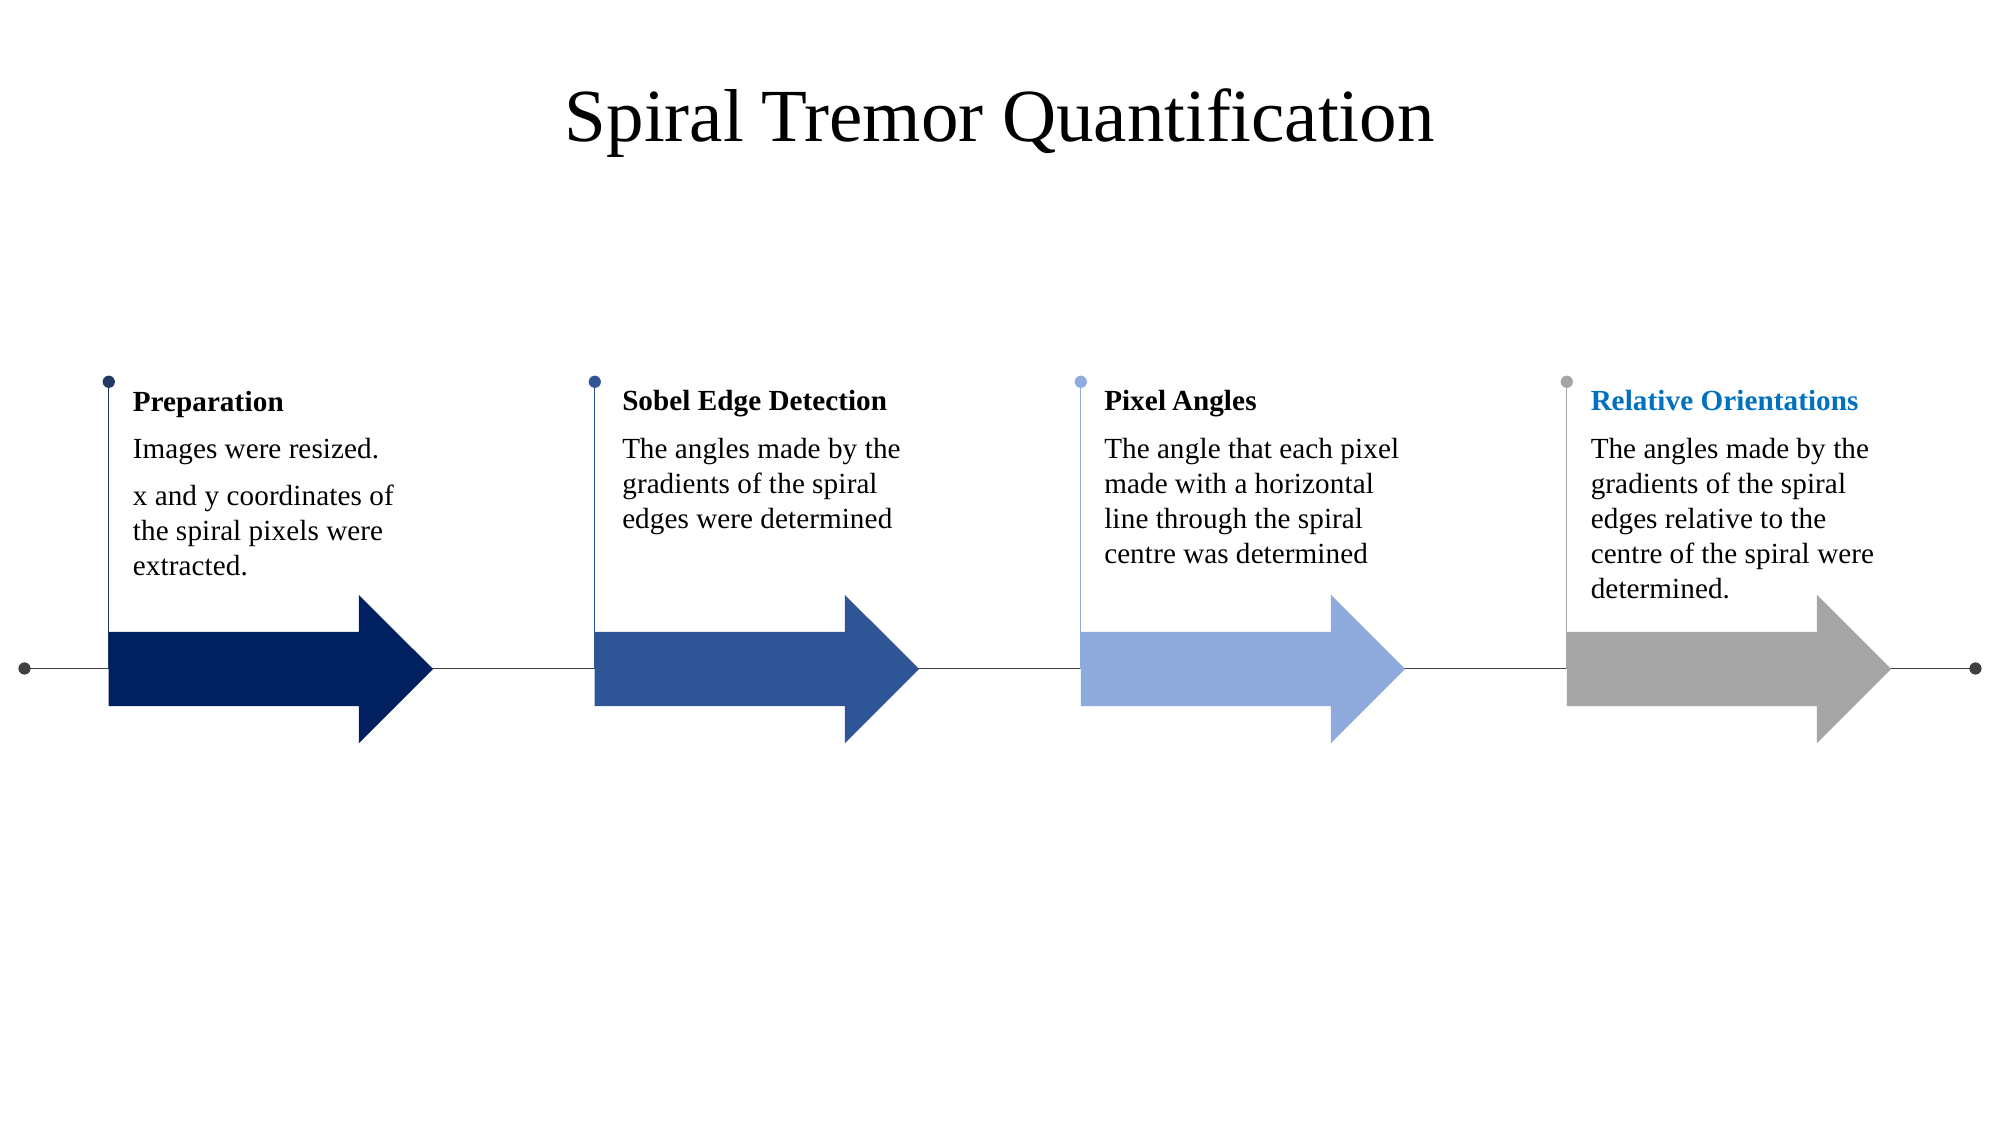

Spiral Tremor Quantification
Preparation
Images were resized.
x and y coordinates of the spiral pixels were extracted.

Sobel Edge Detection
The angles made by the gradients of the spiral edges were determined

Pixel Angles
The angle that each pixel made with a horizontal line through the spiral centre was determined

Relative Orientations
The angles made by the gradients of the spiral edges relative to the centre of the spiral were determined.